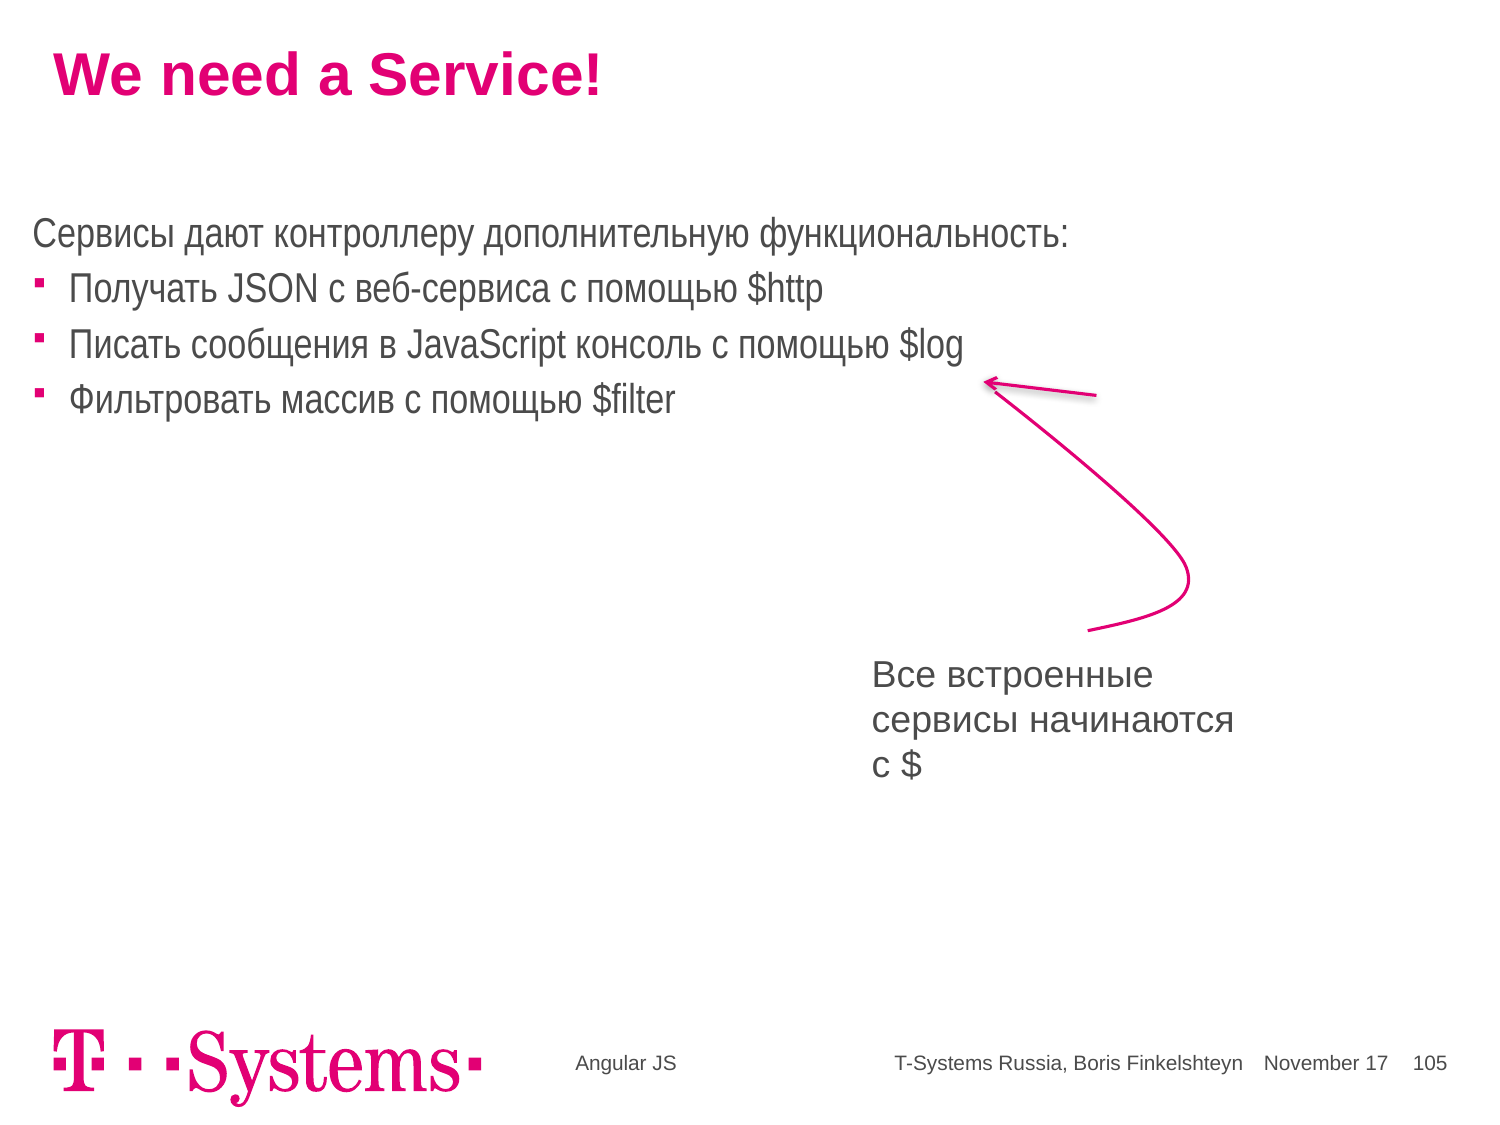

# We need a Service!
Сервисы дают контроллеру дополнительную функциональность:
Получать JSON с веб-сервиса с помощью $http
Писать сообщения в JavaScript консоль с помощью $log
Фильтровать массив с помощью $filter

Все встроенные сервисы начинаются с $
Angular JS                                      T-Systems Russia, Boris Finkelshteyn
November 17
105